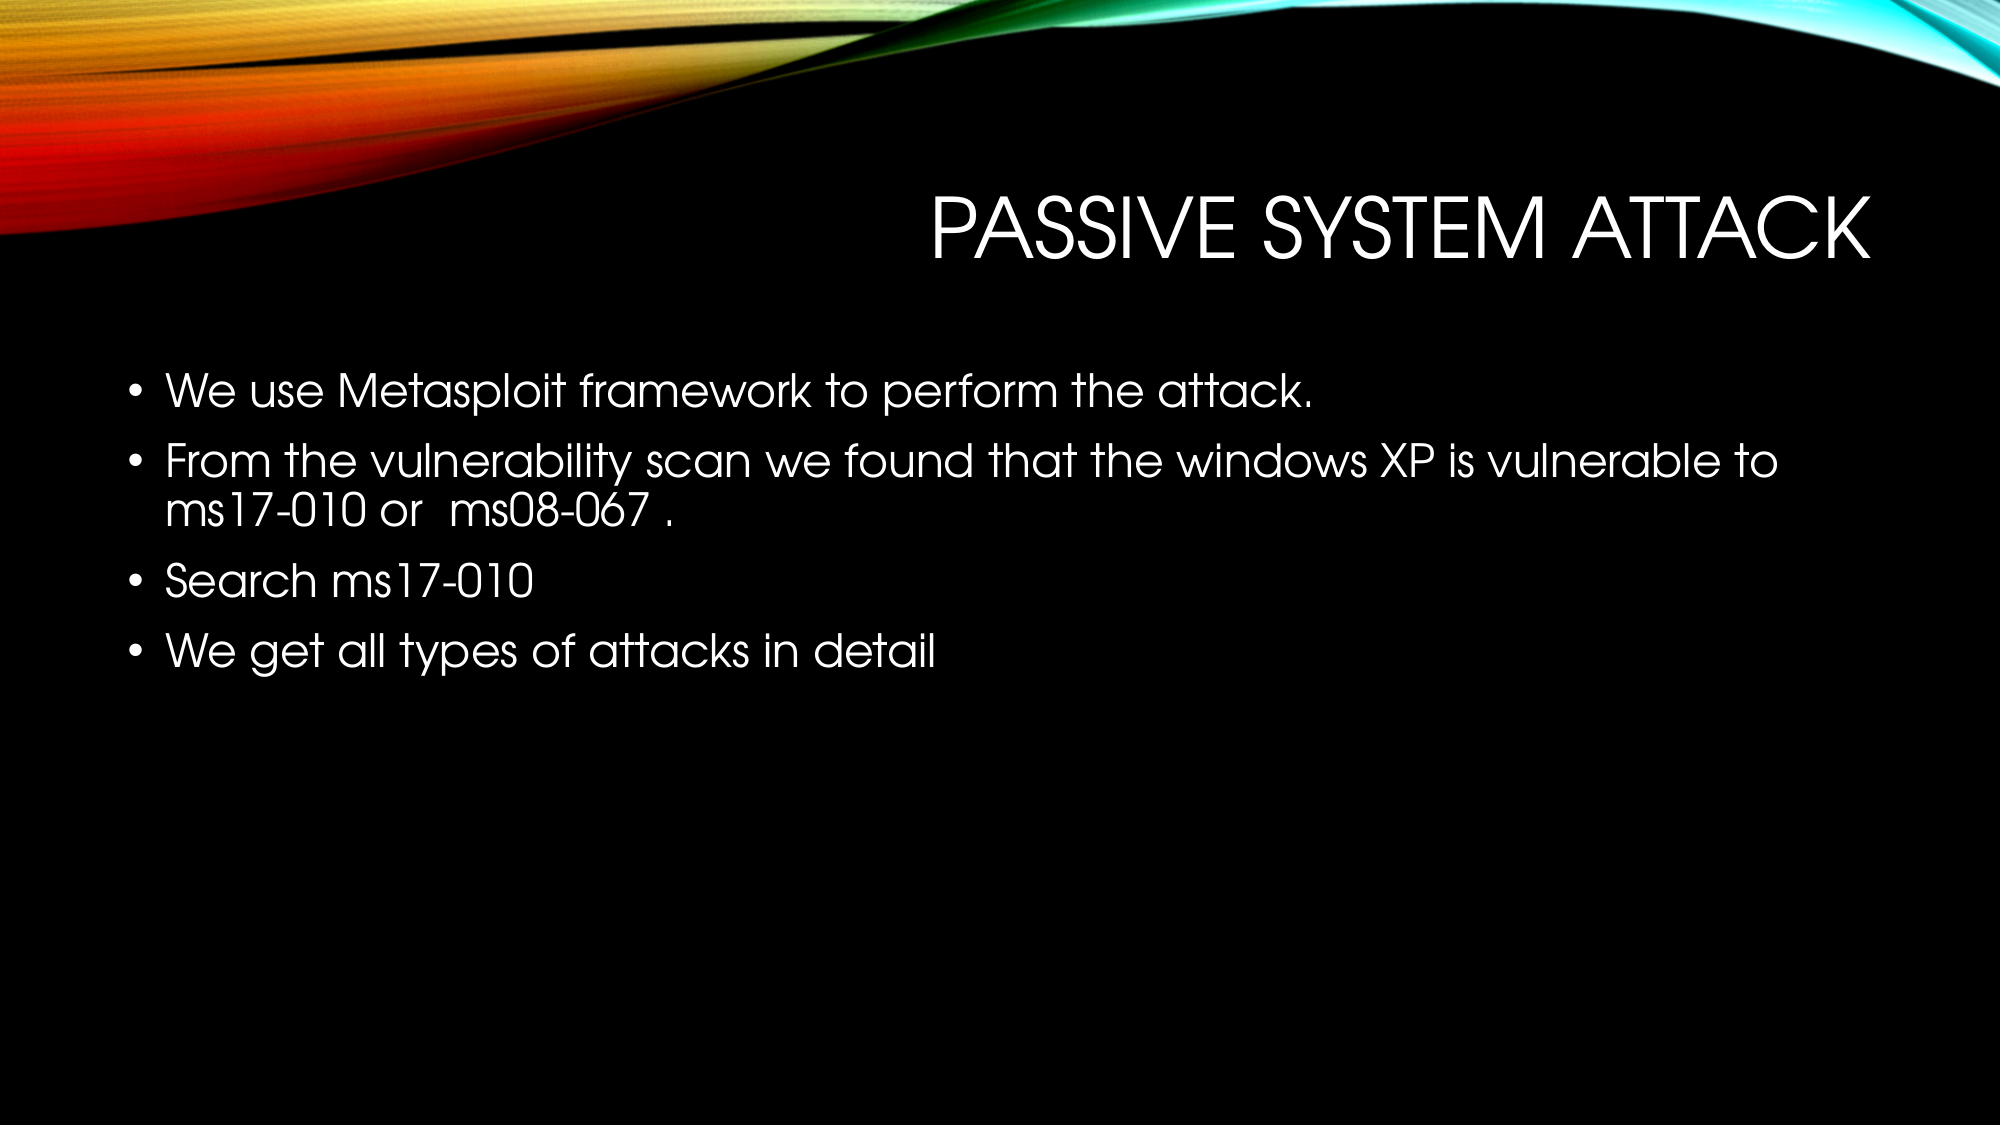

# Passive System Attack
We use Metasploit framework to perform the attack.
From the vulnerability scan we found that the windows XP is vulnerable to ms17-010 or  ms08-067 .
Search ms17-010
We get all types of attacks in detail